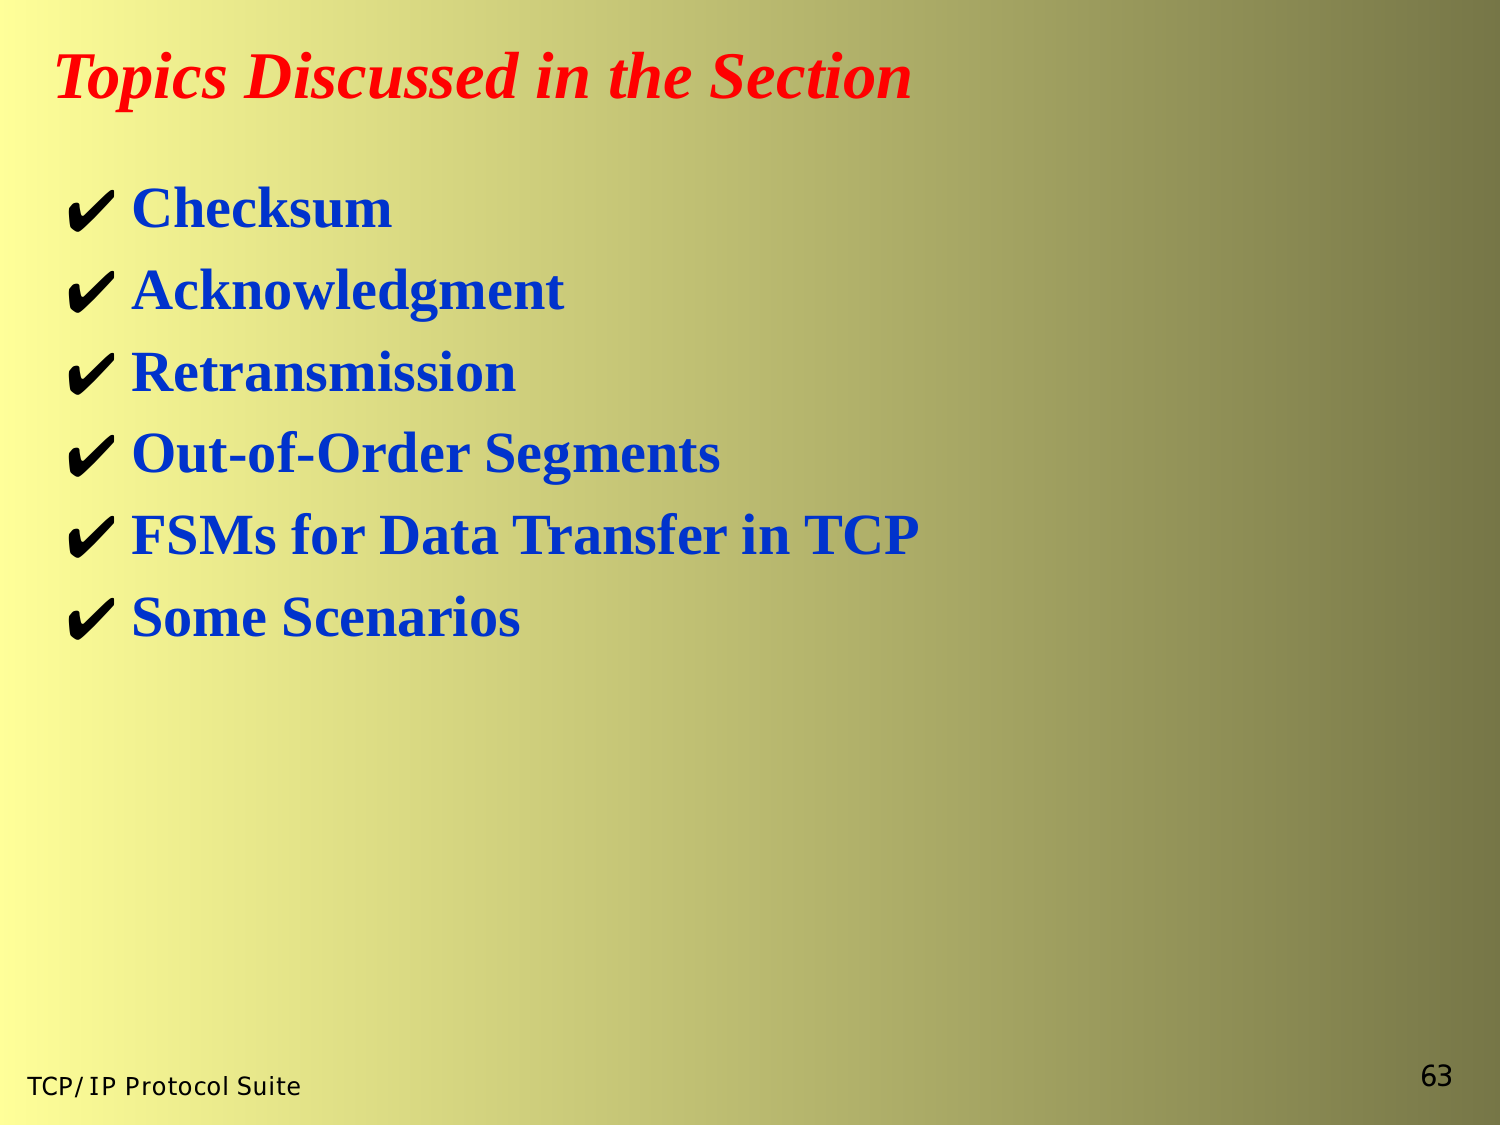

Topics Discussed in the Section
 Checksum
 Acknowledgment
 Retransmission
 Out-of-Order Segments
 FSMs for Data Transfer in TCP
 Some Scenarios
63
TCP/IP Protocol Suite